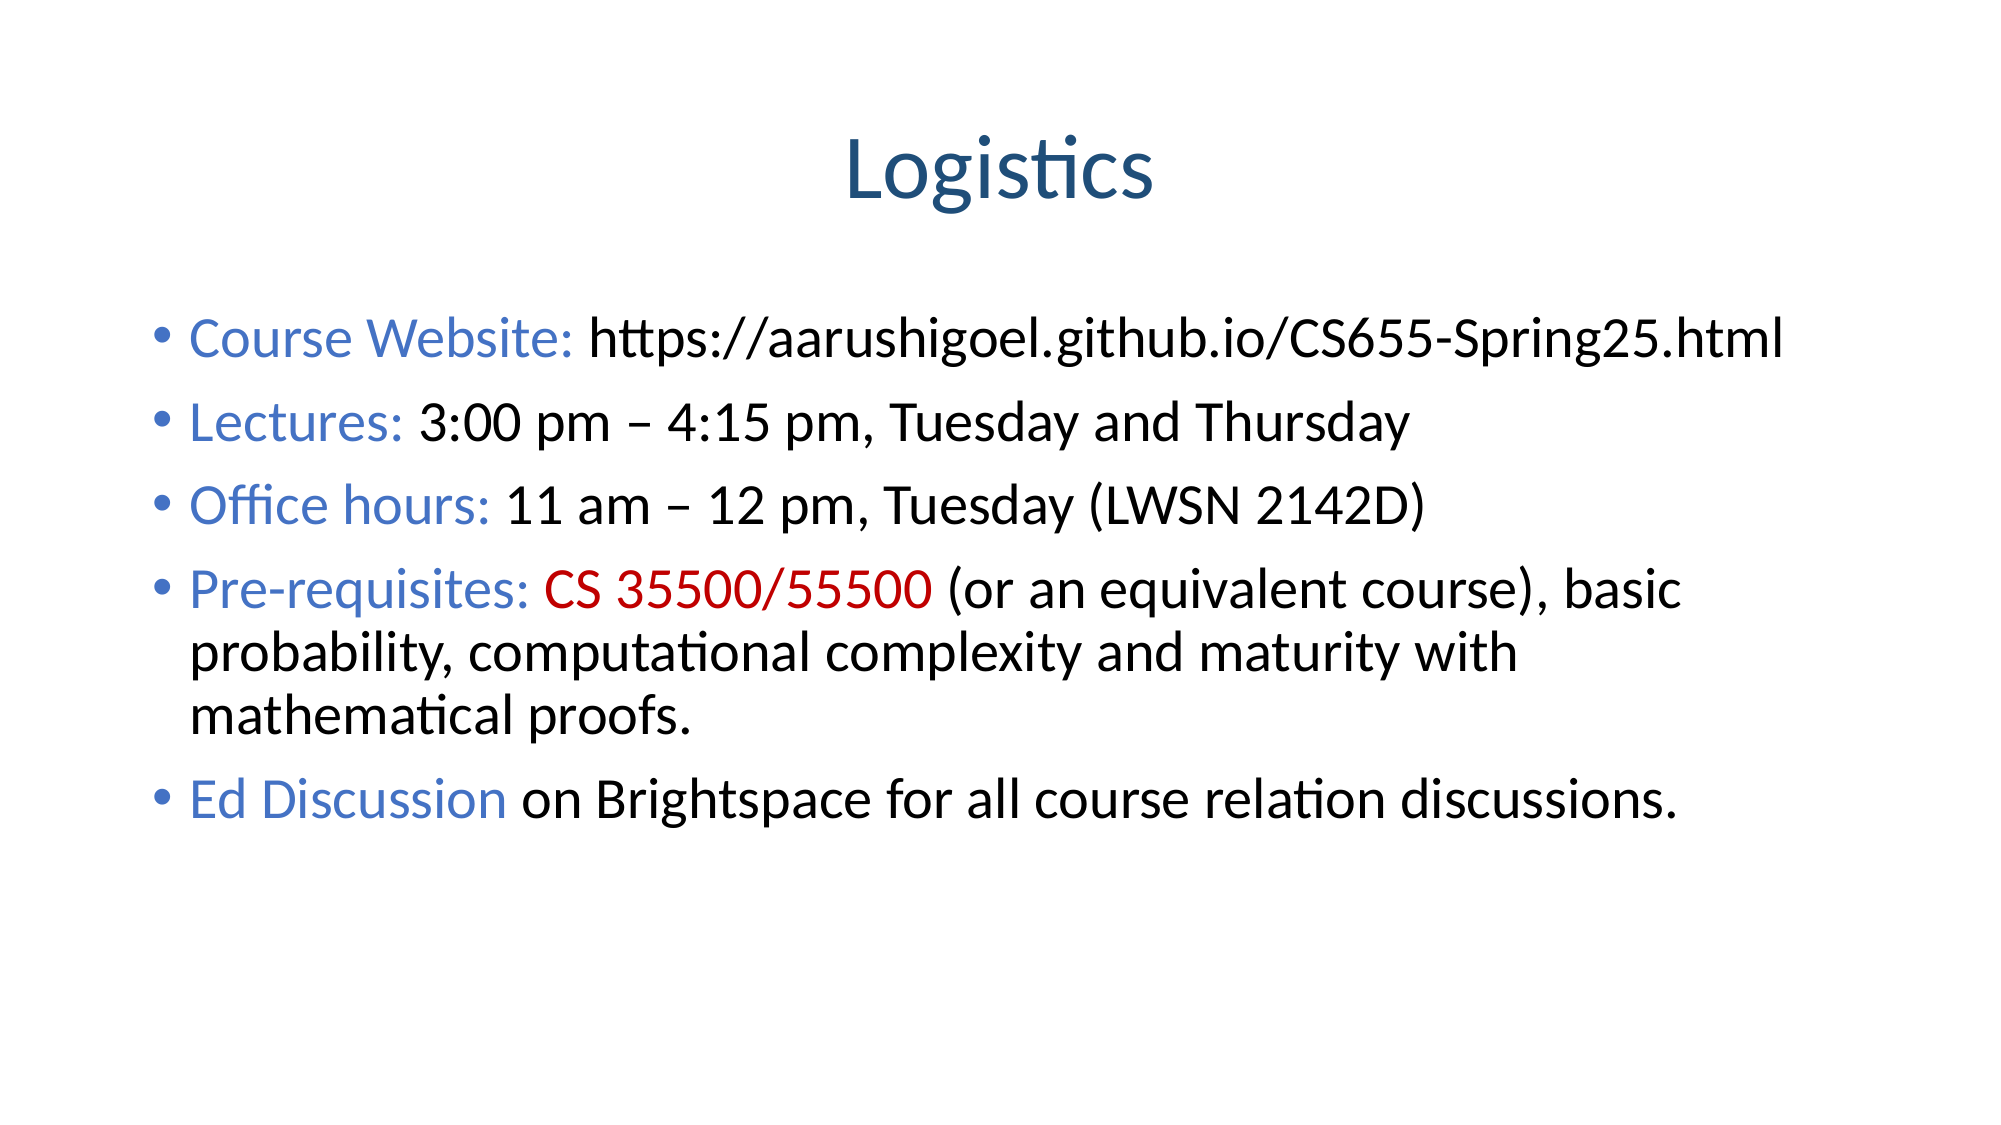

# Logistics
Course Website: https://aarushigoel.github.io/CS655-Spring25.html
Lectures: 3:00 pm – 4:15 pm, Tuesday and Thursday
Office hours: 11 am – 12 pm, Tuesday (LWSN 2142D)
Pre-requisites: CS 35500/55500 (or an equivalent course), basic probability, computational complexity and maturity with mathematical proofs.
Ed Discussion on Brightspace for all course relation discussions.